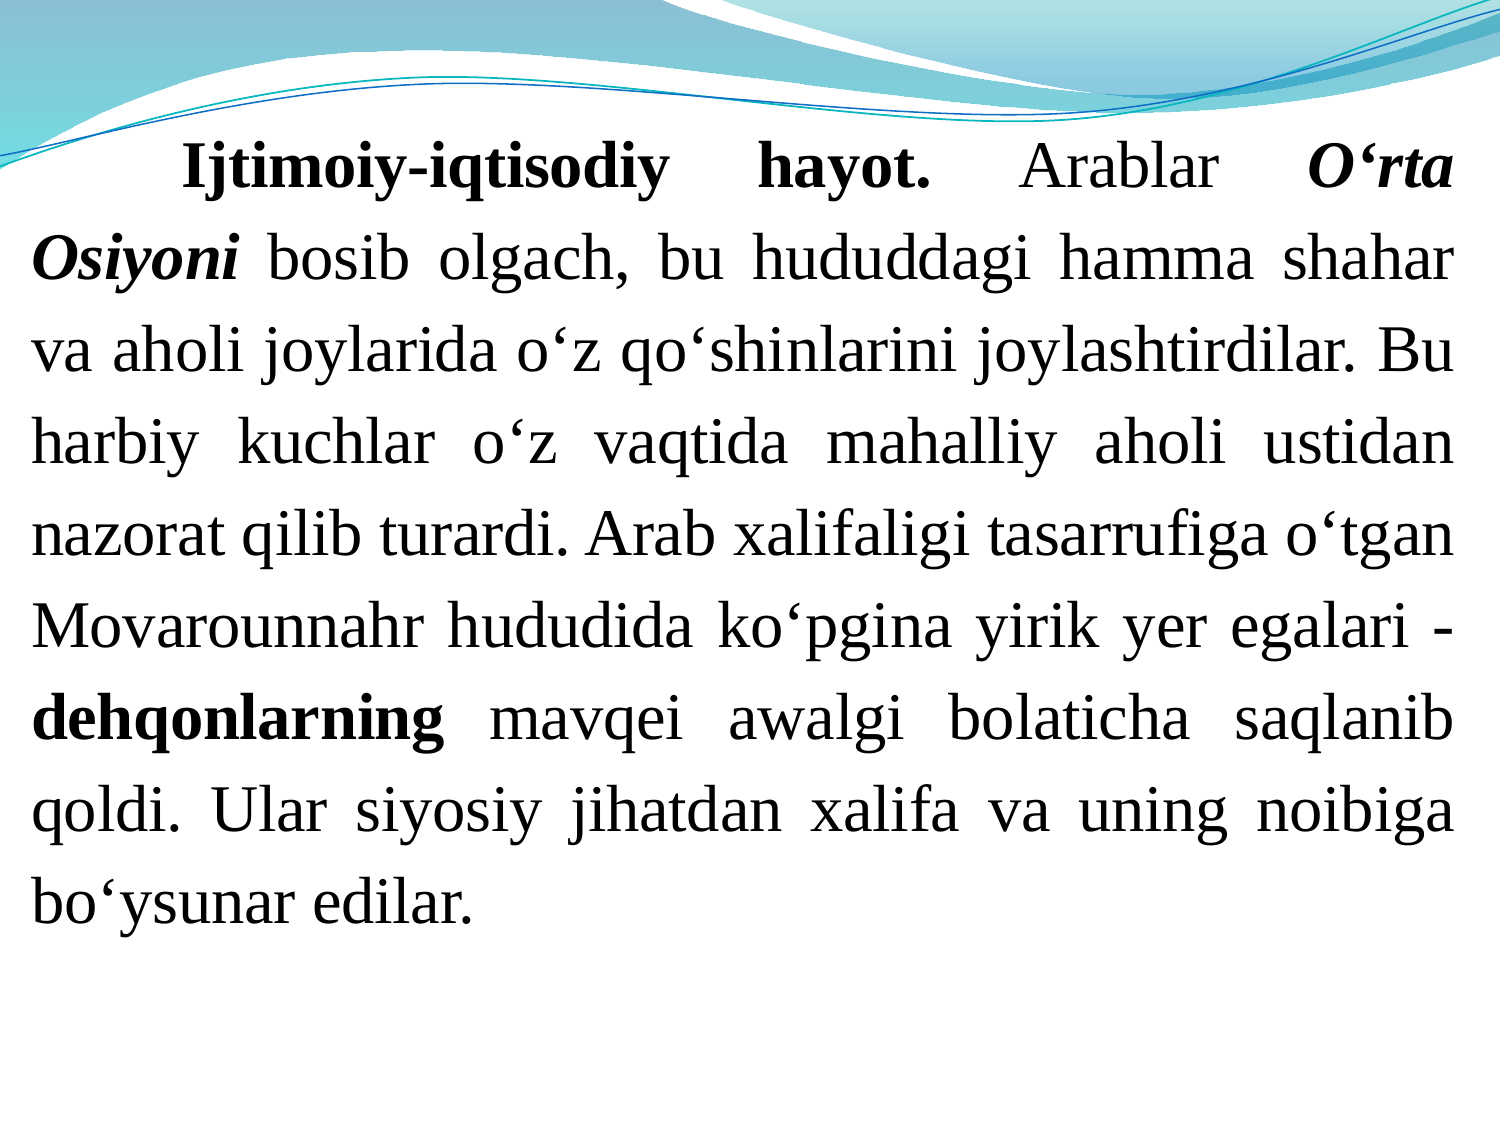

Ijtimoiy-iqtisodiy hayot. Arablar О‘rta Osiyoni bosib olgach, bu hududdagi hamma shahar va aholi joylarida o‘z qo‘shinlarini joylashtirdilar. Bu harbiy kuchlar o‘z vaqtida mahalliy aholi ustidan nazorat qilib turardi. Arab xalifaligi tasarrufiga o‘tgan Movarounnahr hududida ko‘pgina yirik yer egalari - dehqonlarning mavqei awalgi bolaticha saqlanib qoldi. Ular siyosiy jihatdan xalifa va uning noibiga bo‘ysunar edilar.